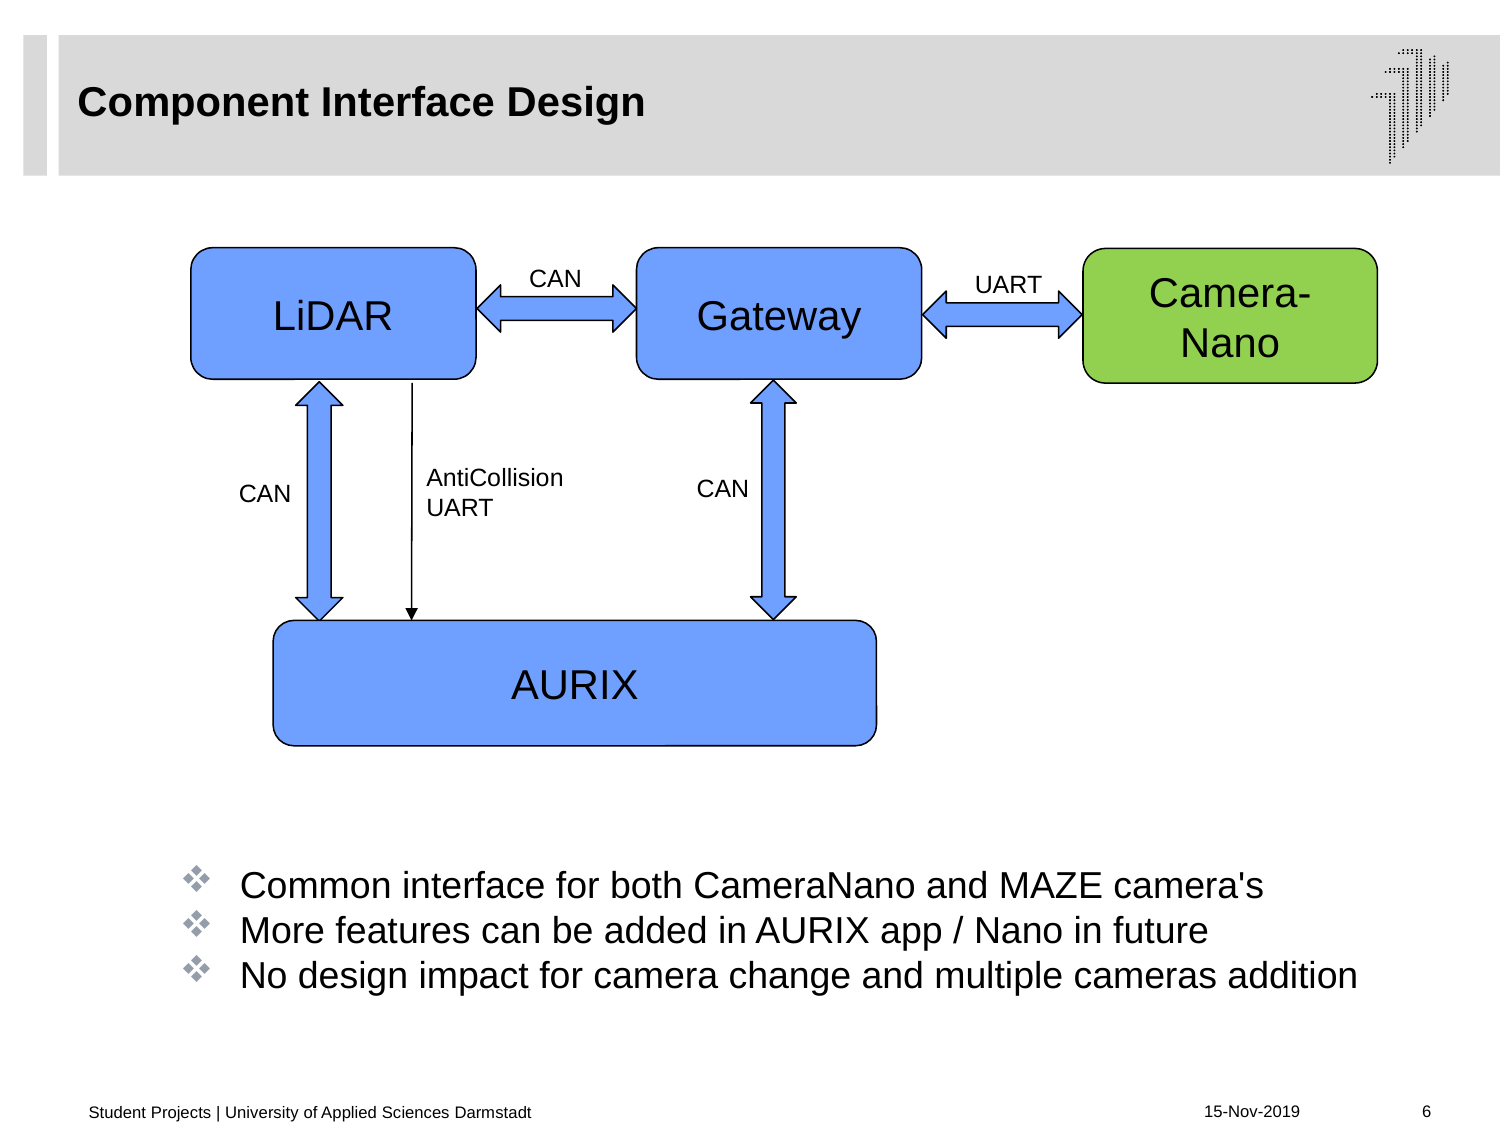

Component Interface Design
LiDAR
Gateway
Camera-Nano
CAN
UART

Common interface for both CameraNano and MAZE camera's
More features can be added in AURIX app / Nano in future
No design impact for camera change and multiple cameras addition

AntiCollision
UART
CAN
CAN
AURIX
Student Projects | University of Applied Sciences Darmstadt
15-Nov-2019
6